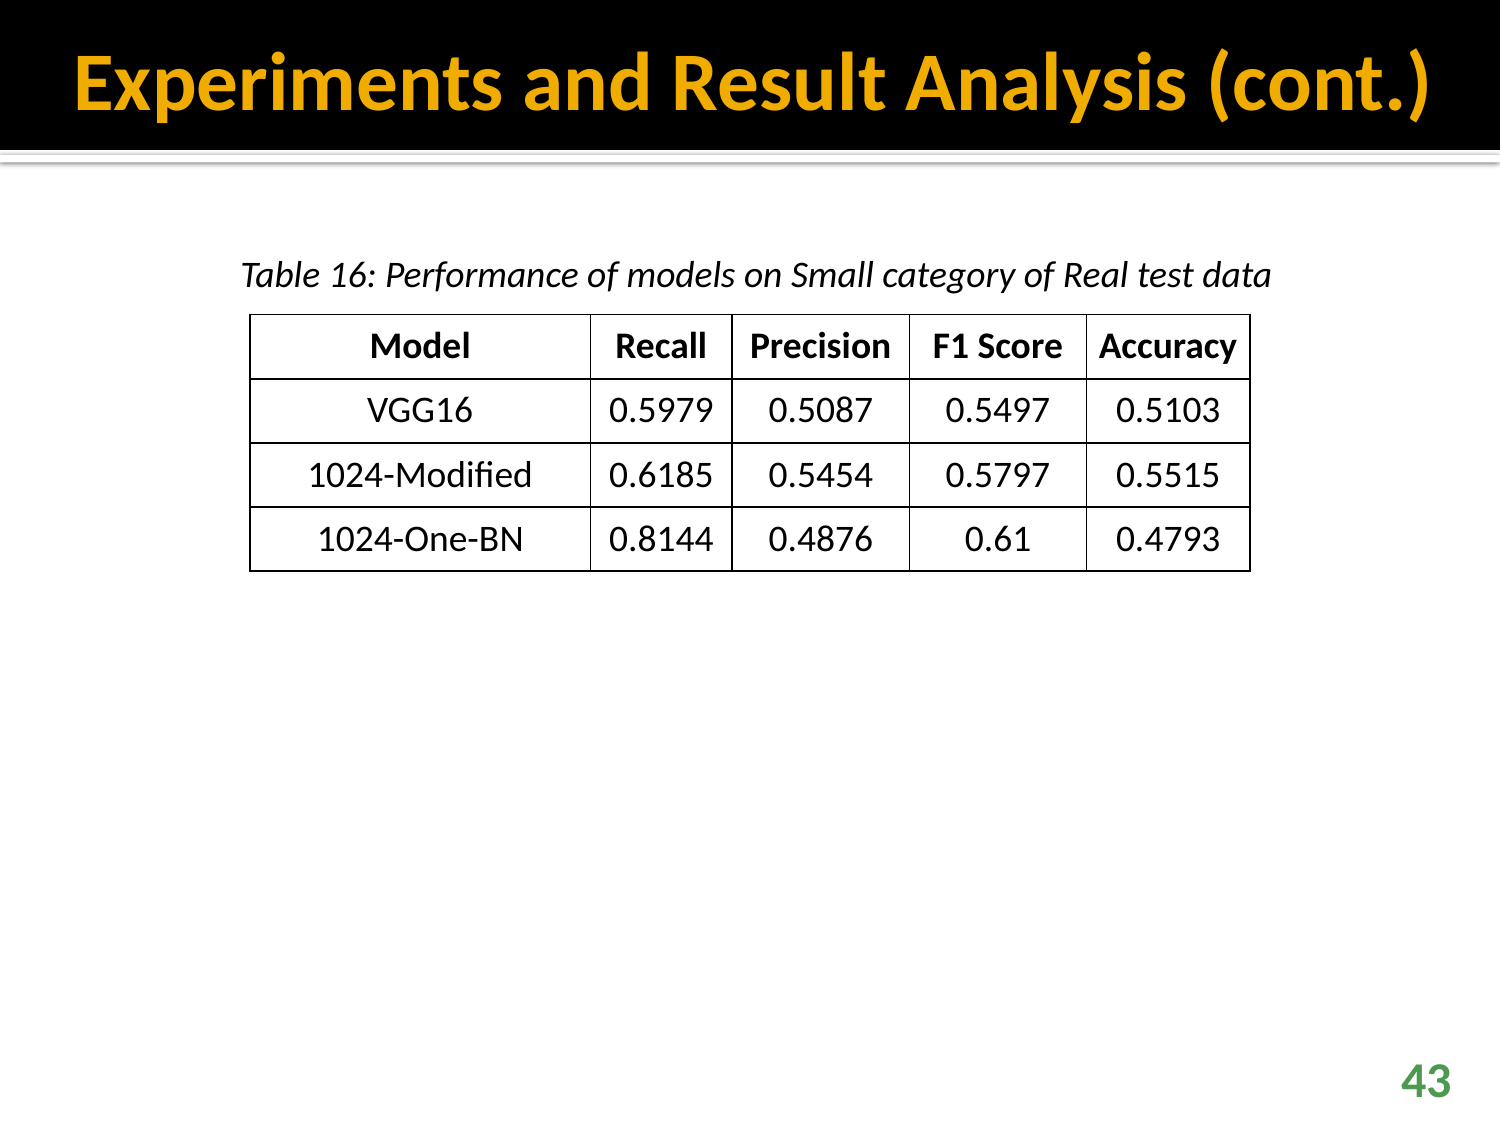

# Experiments and Result Analysis (cont.)

Table 16: Performance of models on Small category of Real test data

| Model | Recall | Precision | F1 Score | Accuracy |
| --- | --- | --- | --- | --- |
| VGG16 | 0.5979 | 0.5087 | 0.5497 | 0.5103 |
| 1024-Modified | 0.6185 | 0.5454 | 0.5797 | 0.5515 |
| 1024-One-BN | 0.8144 | 0.4876 | 0.61 | 0.4793 |
43